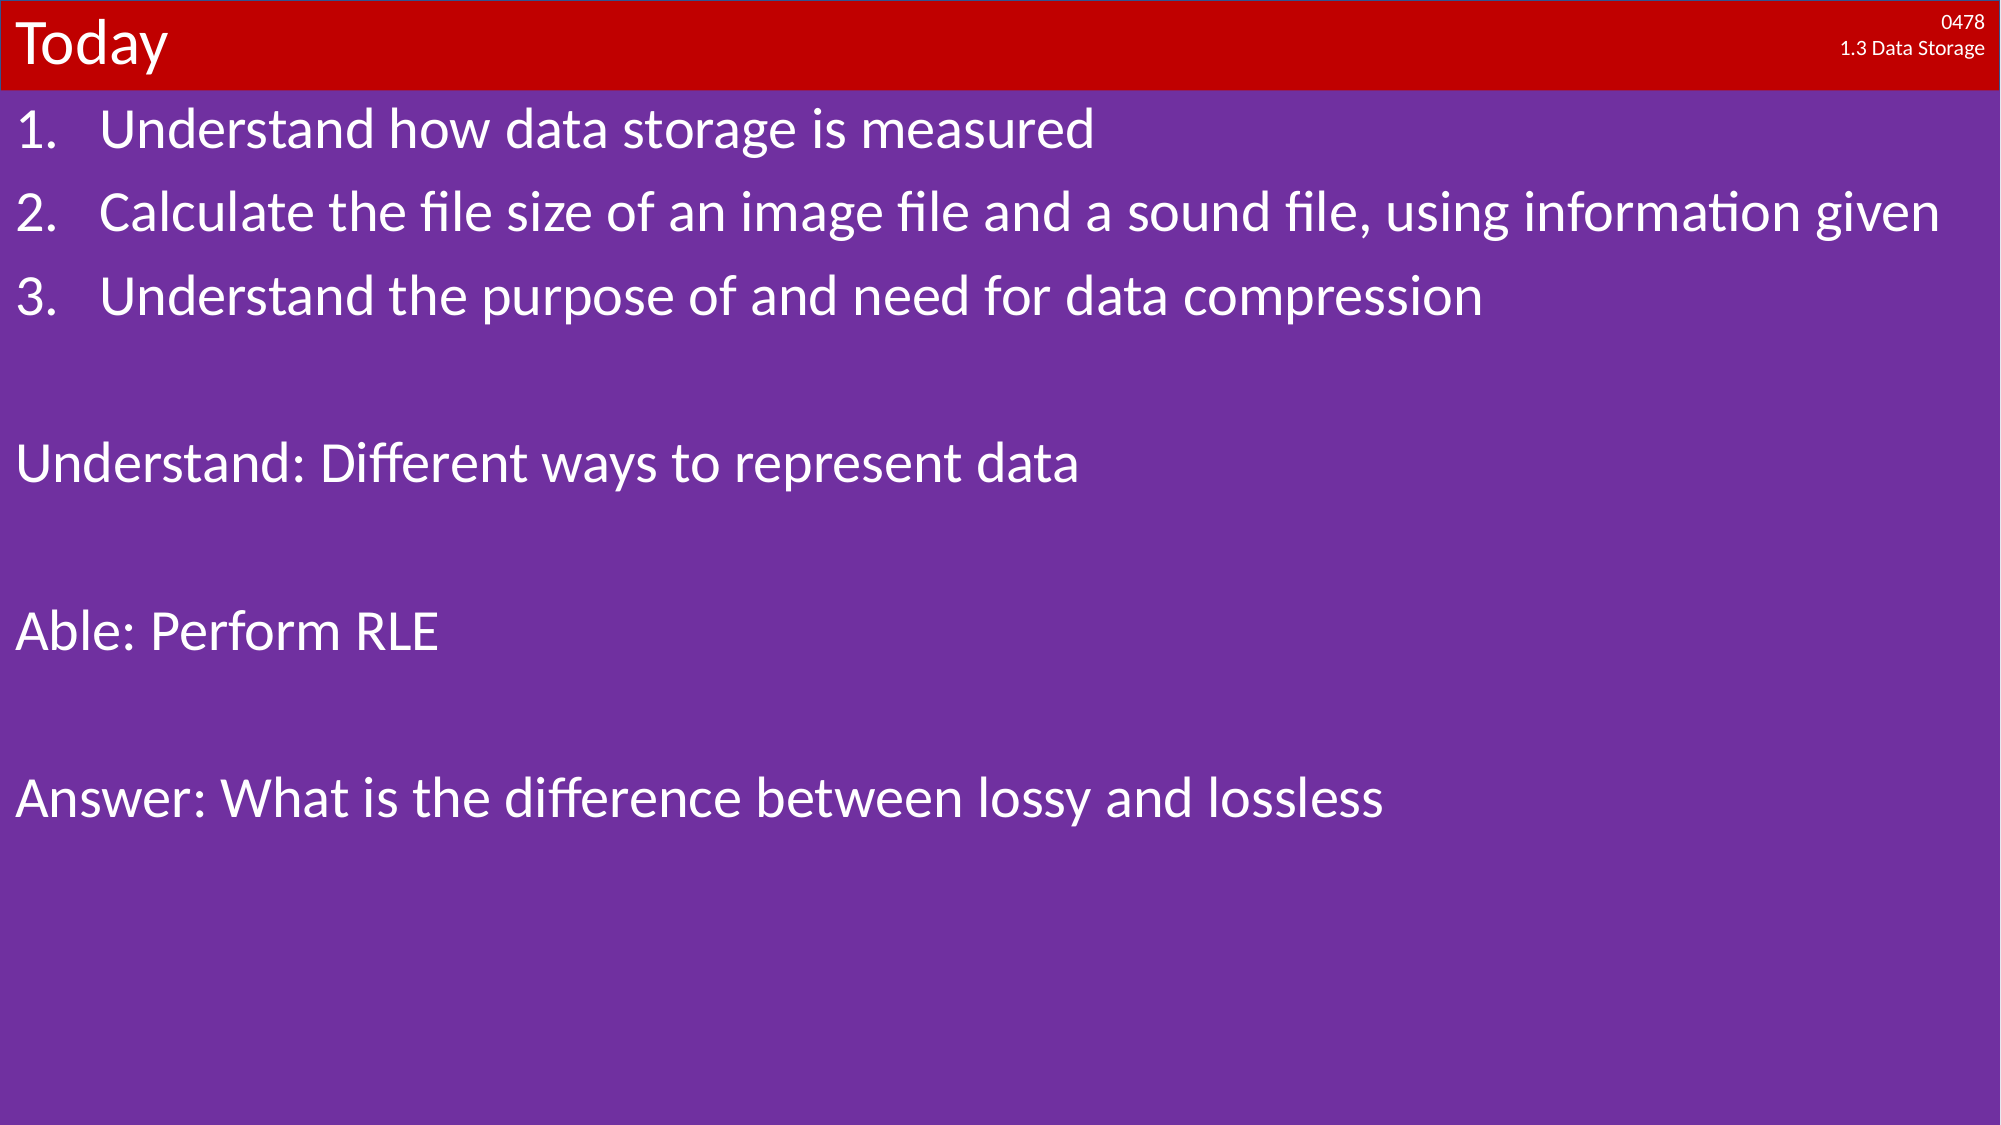

# Today
Understand how data storage is measured
Calculate the file size of an image file and a sound file, using information given
Understand the purpose of and need for data compression

Understand: Different ways to represent data

Able: Perform RLE

Answer: What is the difference between lossy and lossless